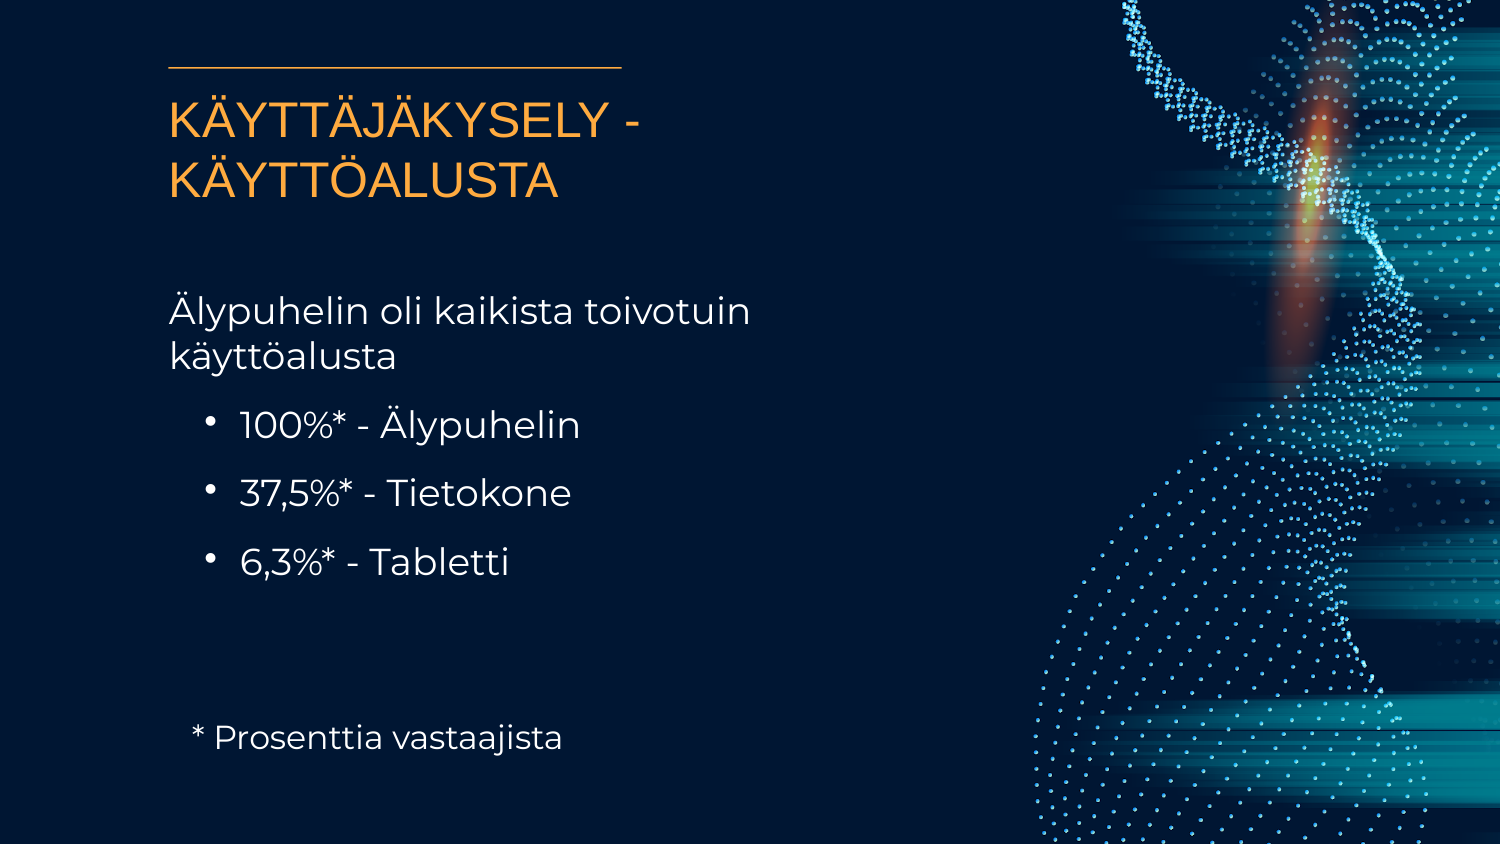

# KÄYTTÄJÄKYSELY - KÄYTTÖALUSTA
Älypuhelin oli kaikista toivotuin käyttöalusta
100%* - Älypuhelin
37,5%* - Tietokone
6,3%* - Tabletti
* Prosenttia vastaajista